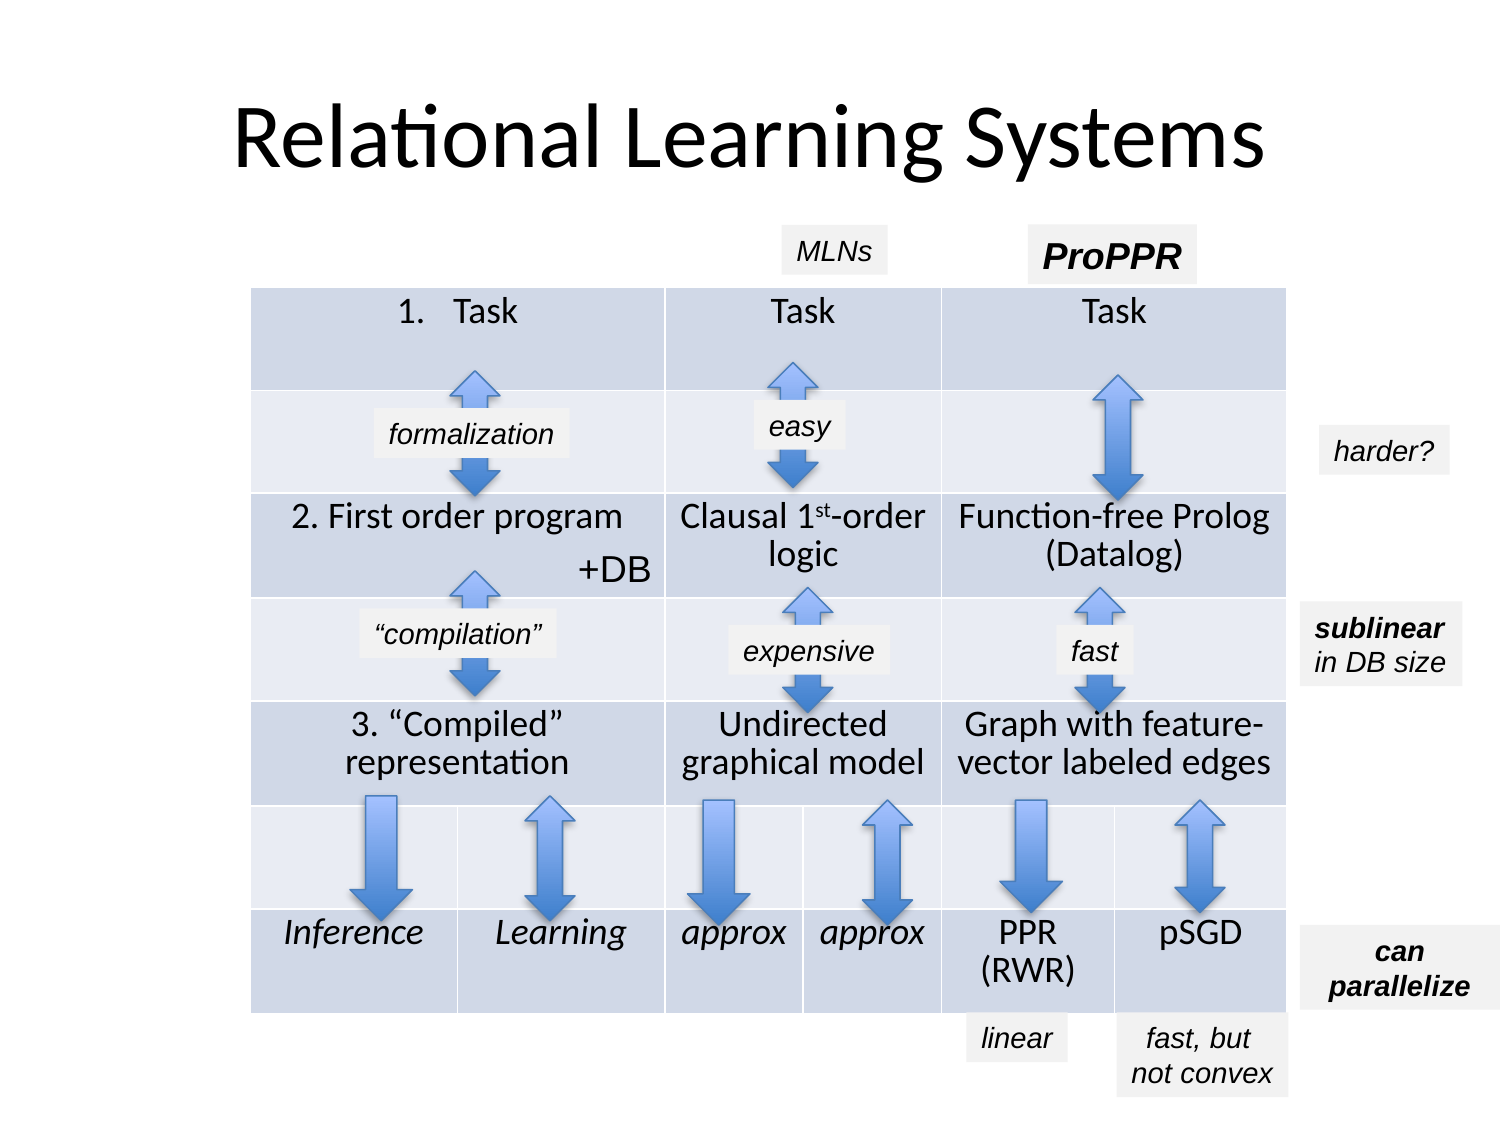

# Relational Learning Systems
ProPPR
MLNs
| Task |  | Task |  | Task |  |
| --- | --- | --- | --- | --- | --- |
|  |  |  |  |  |  |
| 2. First order program |  | Clausal 1st-order logic |  | Function-free Prolog (Datalog) |  |
|  |  |  |  |  |  |
| 3. “Compiled” representation |  | Undirected graphical model |  | Graph with feature-vector labeled edges |  |
|  |  |  |  |  |  |
| Inference | Learning | approx | approx | PPR (RWR) | pSGD |

easy
formalization
harder?
+DB

sublinear in DB size
“compilation”
expensive
fast

can parallelize
linear
fast, but
not convex